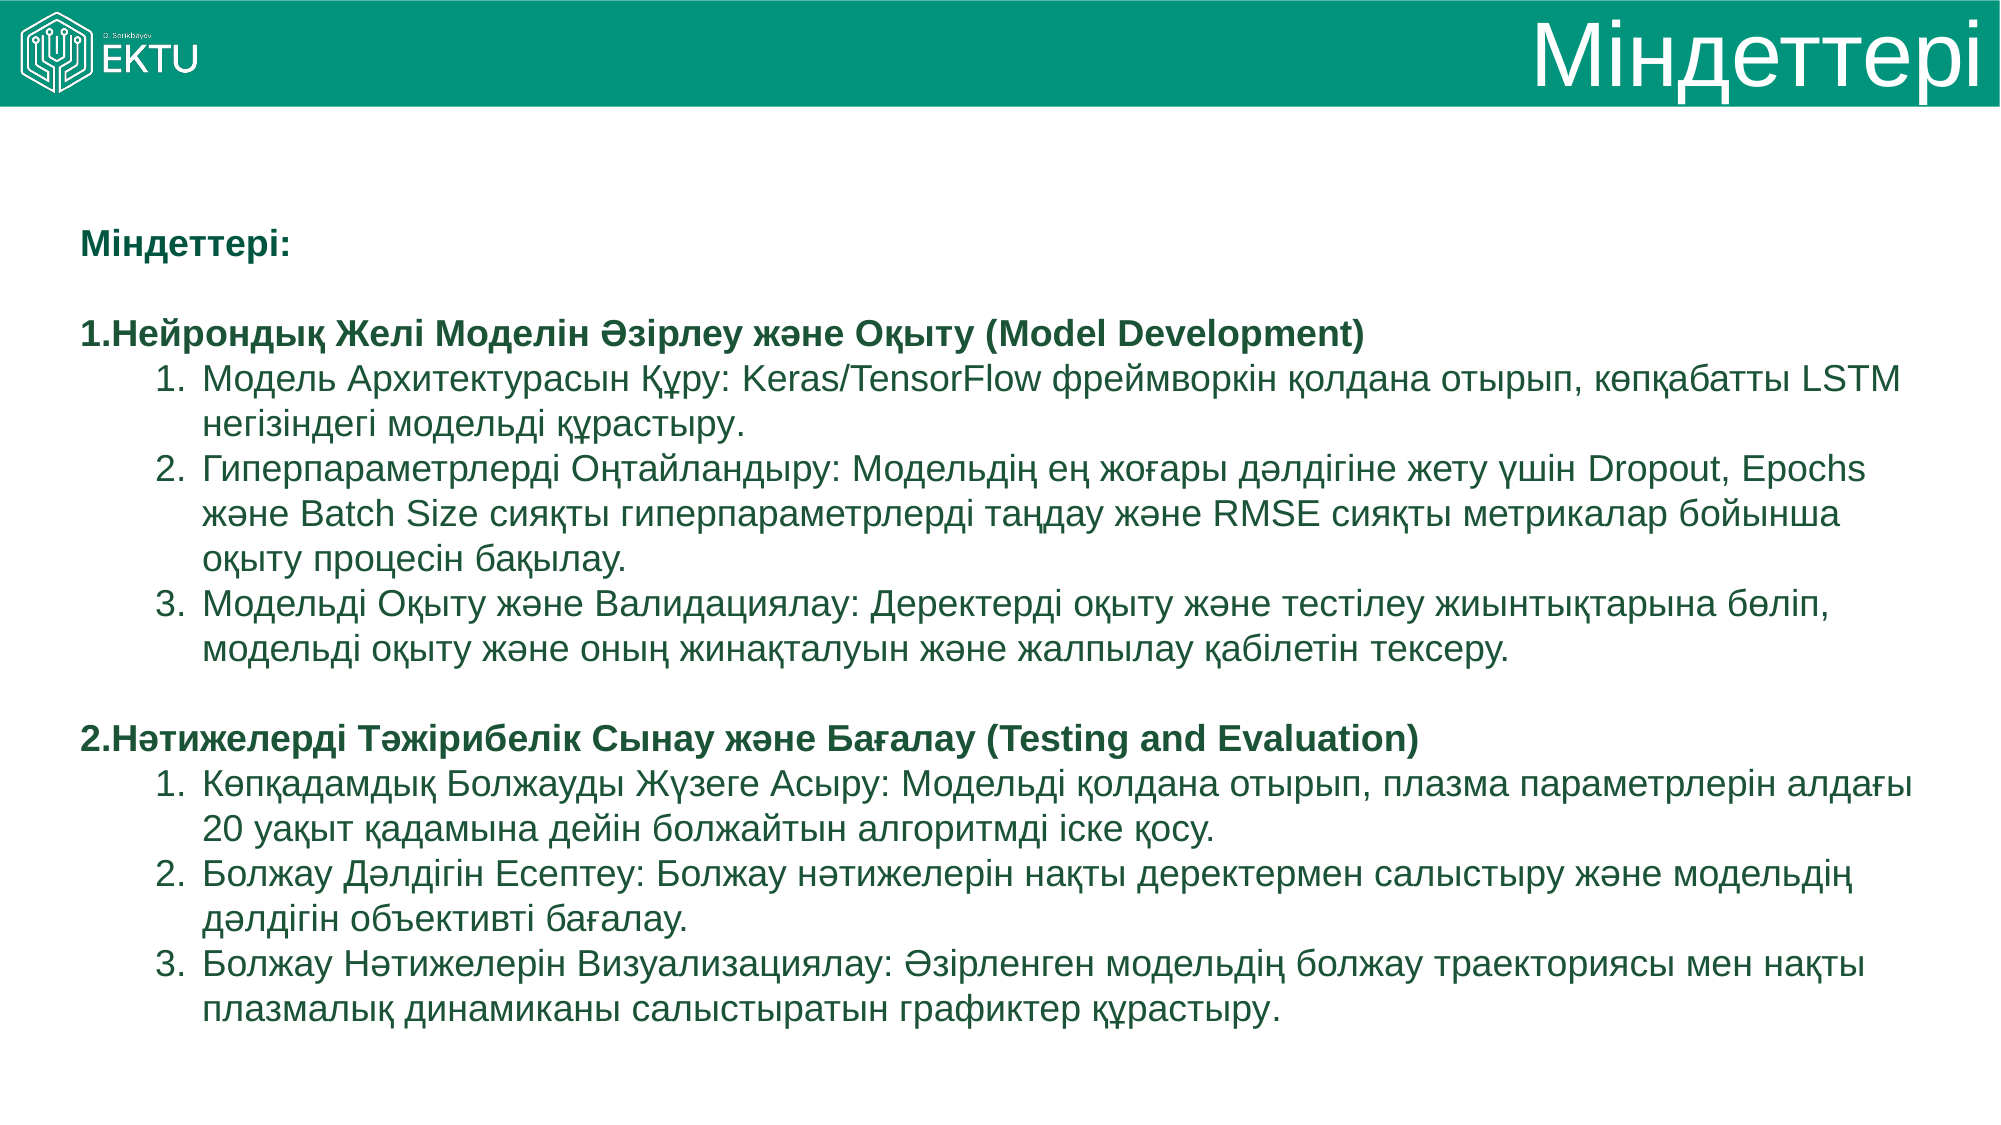

# Міндеттері
Міндеттері:

Нейрондық Желі Моделін Әзірлеу және Оқыту (Model Development)
Модель Архитектурасын Құру: Keras/TensorFlow фреймворкін қолдана отырып, көпқабатты LSTM негізіндегі модельді құрастыру.
Гиперпараметрлерді Оңтайландыру: Модельдің ең жоғары дәлдігіне жету үшін Dropout, Epochs және Batch Size сияқты гиперпараметрлерді таңдау және RMSE сияқты метрикалар бойынша оқыту процесін бақылау.
Модельді Оқыту және Валидациялау: Деректерді оқыту және тестілеу жиынтықтарына бөліп, модельді оқыту және оның жинақталуын және жалпылау қабілетін тексеру.

Нәтижелерді Тәжірибелік Сынау және Бағалау (Testing and Evaluation)
Көпқадамдық Болжауды Жүзеге Асыру: Модельді қолдана отырып, плазма параметрлерін алдағы 20 уақыт қадамына дейін болжайтын алгоритмді іске қосу.
Болжау Дәлдігін Есептеу: Болжау нәтижелерін нақты деректермен салыстыру және модельдің дәлдігін объективті бағалау.
Болжау Нәтижелерін Визуализациялау: Әзірленген модельдің болжау траекториясы мен нақты плазмалық динамиканы салыстыратын графиктер құрастыру.